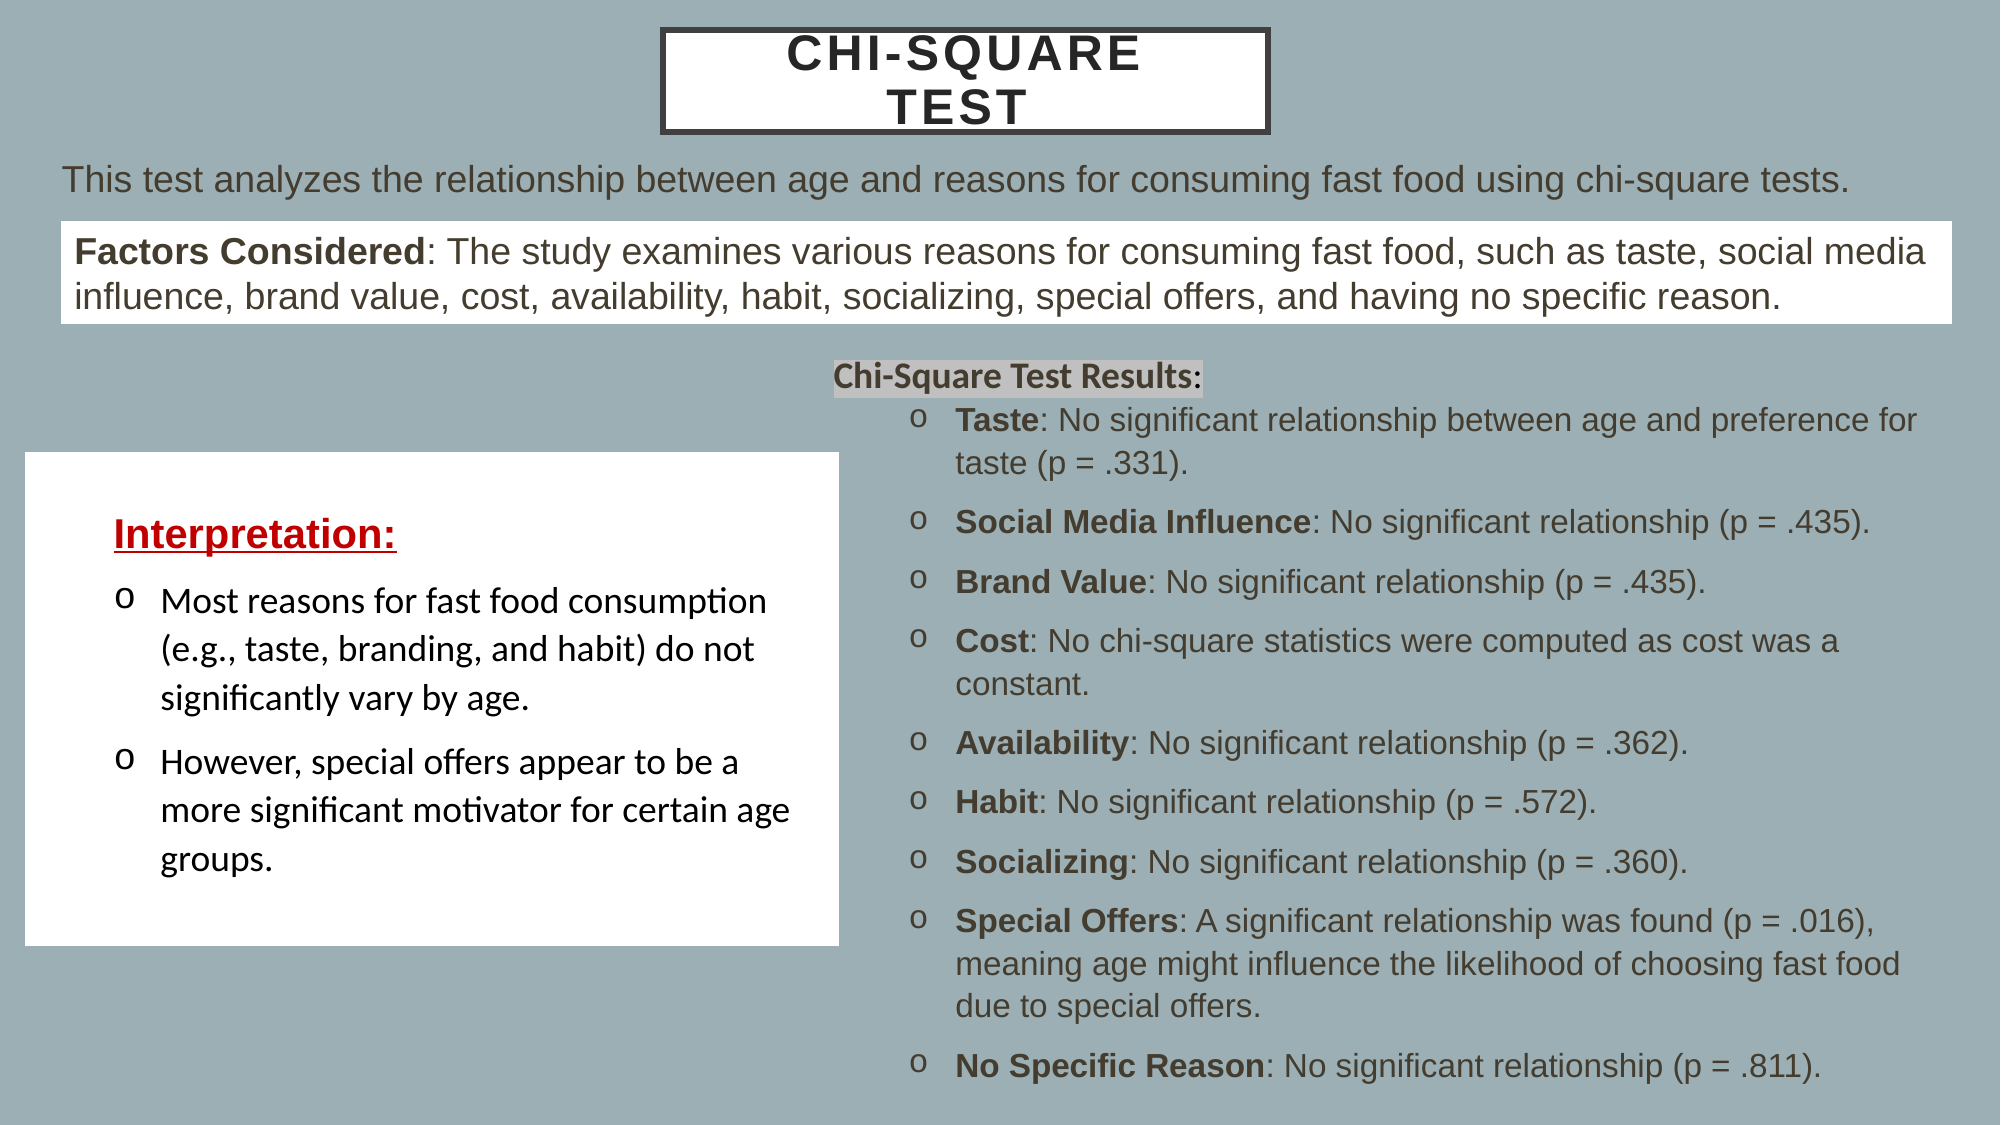

# Chi-Square Test
This test analyzes the relationship between age and reasons for consuming fast food using chi-square tests.
Factors Considered: The study examines various reasons for consuming fast food, such as taste, social media influence, brand value, cost, availability, habit, socializing, special offers, and having no specific reason.
Chi-Square Test Results:
Taste: No significant relationship between age and preference for taste (p = .331).
Social Media Influence: No significant relationship (p = .435).
Brand Value: No significant relationship (p = .435).
Cost: No chi-square statistics were computed as cost was a constant.
Availability: No significant relationship (p = .362).
Habit: No significant relationship (p = .572).
Socializing: No significant relationship (p = .360).
Special Offers: A significant relationship was found (p = .016), meaning age might influence the likelihood of choosing fast food due to special offers.
No Specific Reason: No significant relationship (p = .811).

Interpretation:
Most reasons for fast food consumption (e.g., taste, branding, and habit) do not significantly vary by age.
However, special offers appear to be a more significant motivator for certain age groups.